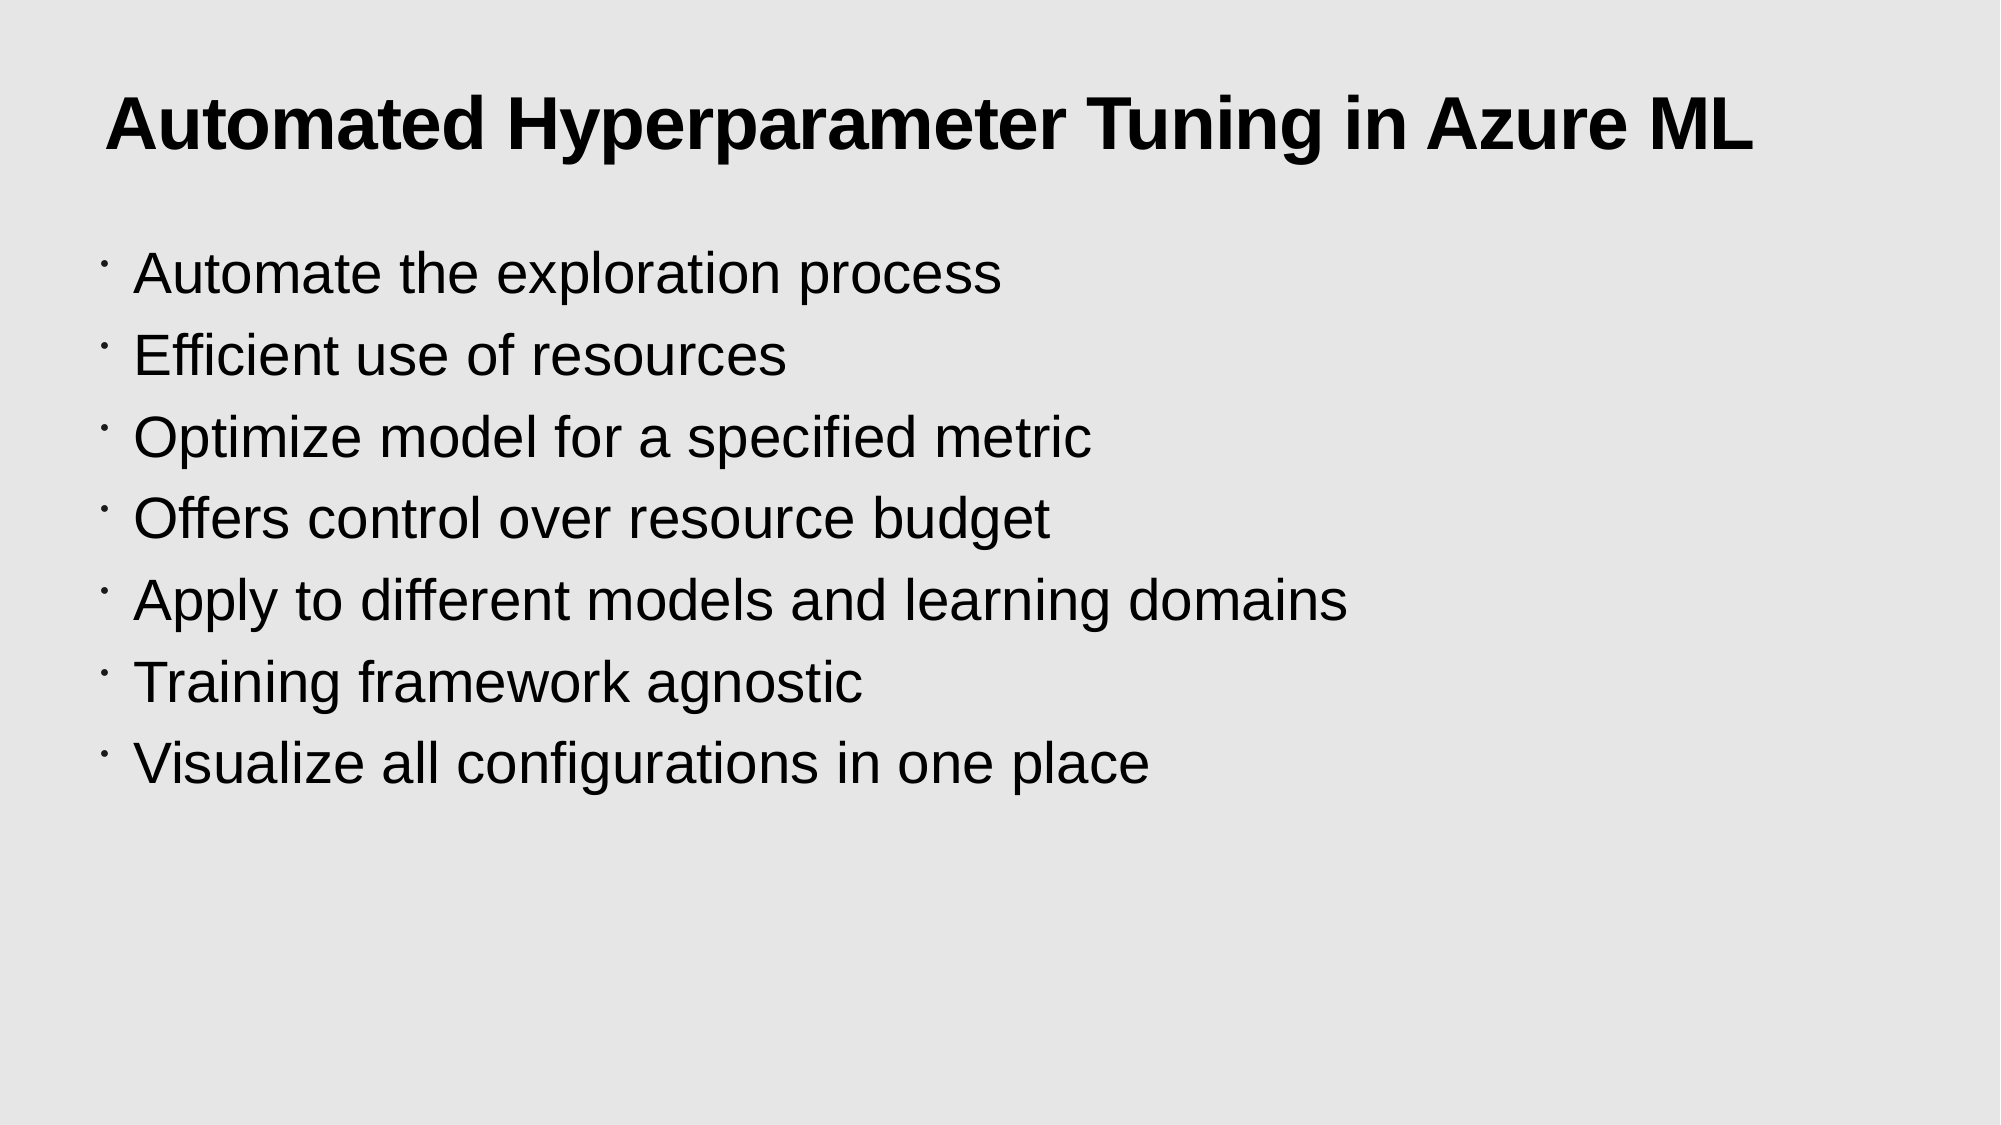

# Automated Hyperparameter Tuning in Azure ML
Automate the exploration process
Efficient use of resources
Optimize model for a specified metric
Offers control over resource budget
Apply to different models and learning domains
Training framework agnostic
Visualize all configurations in one place